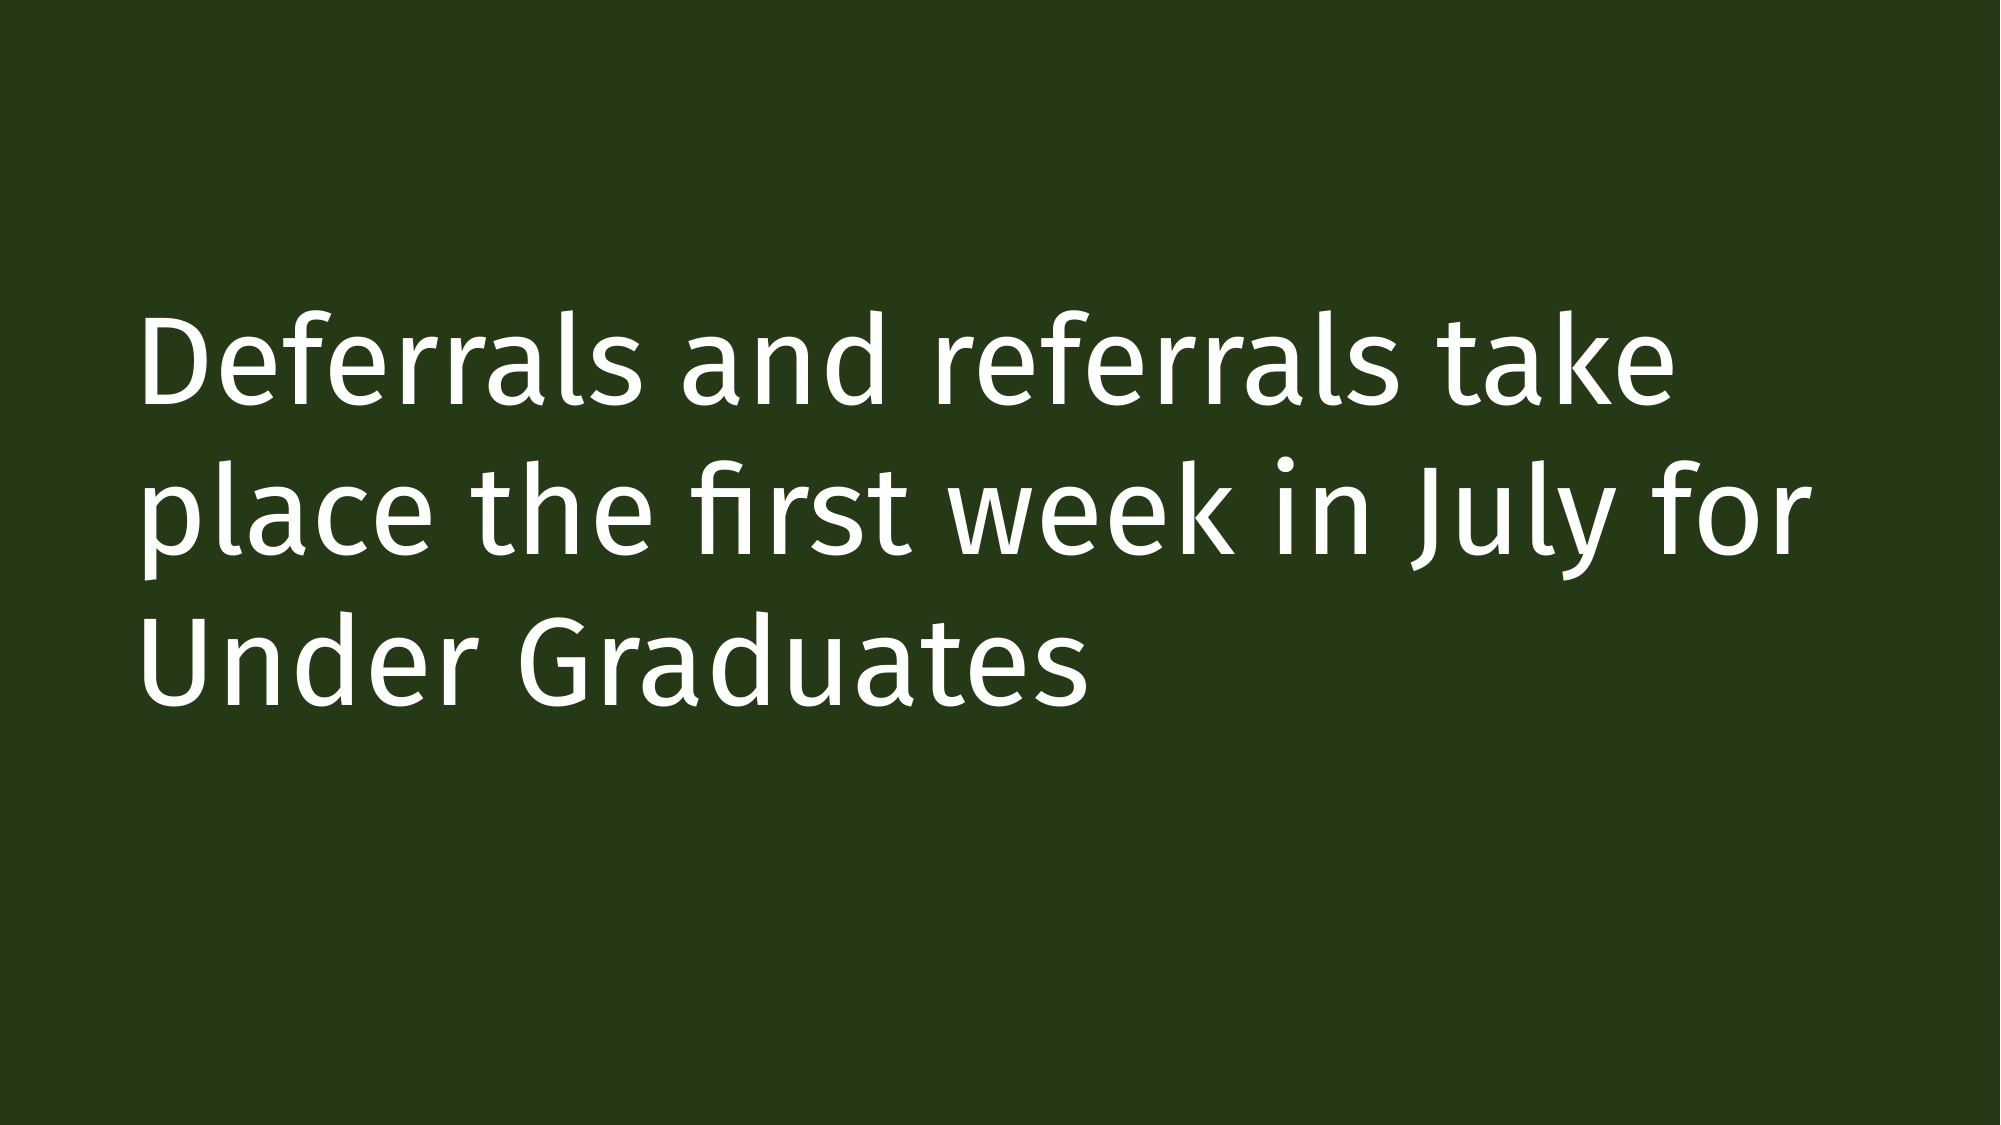

Deferrals and referrals take place the first week in July for Under Graduates